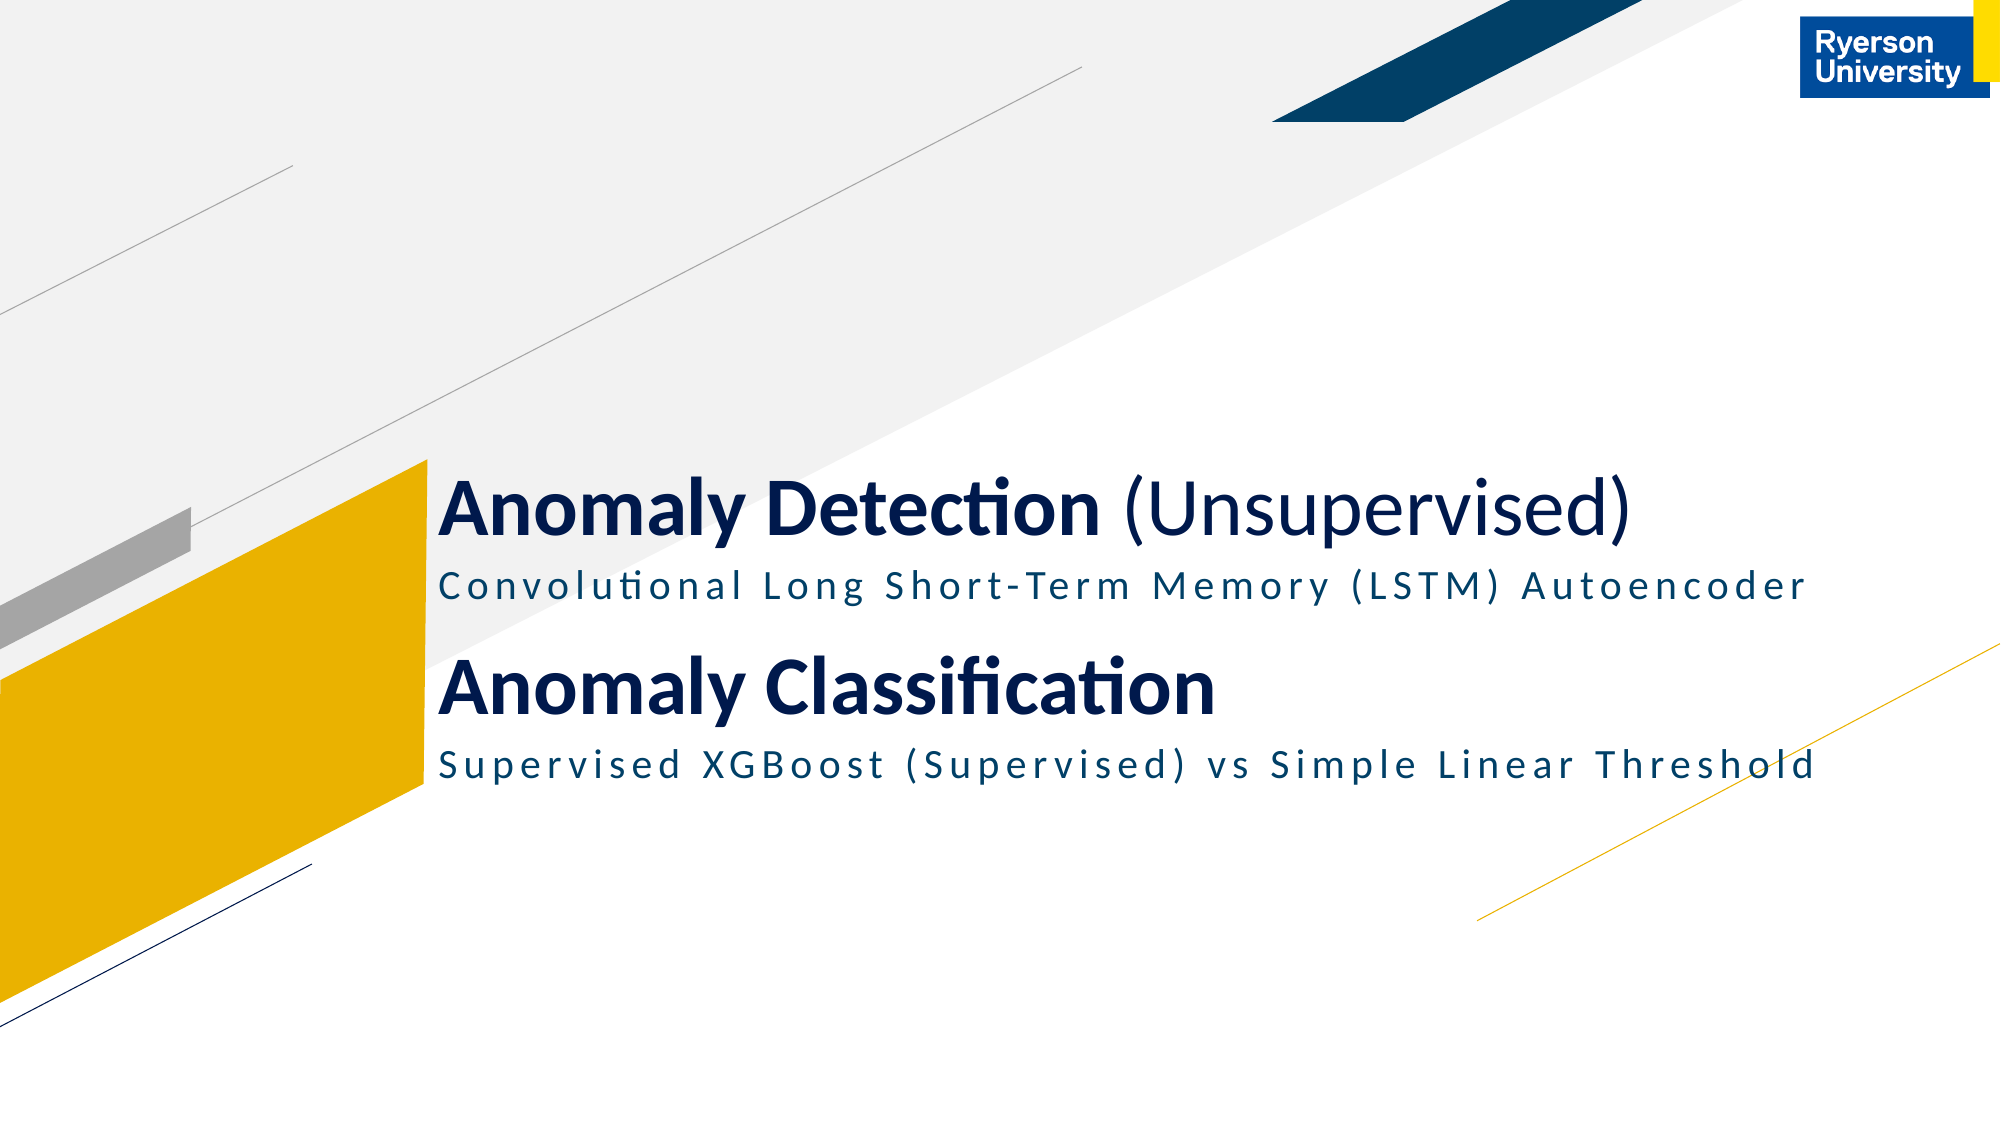

# Anomaly Detection (Unsupervised)
Anomaly Classification
Convolutional Long Short-Term Memory (LSTM) Autoencoder
Supervised XGBoost (Supervised) vs Simple Linear Threshold